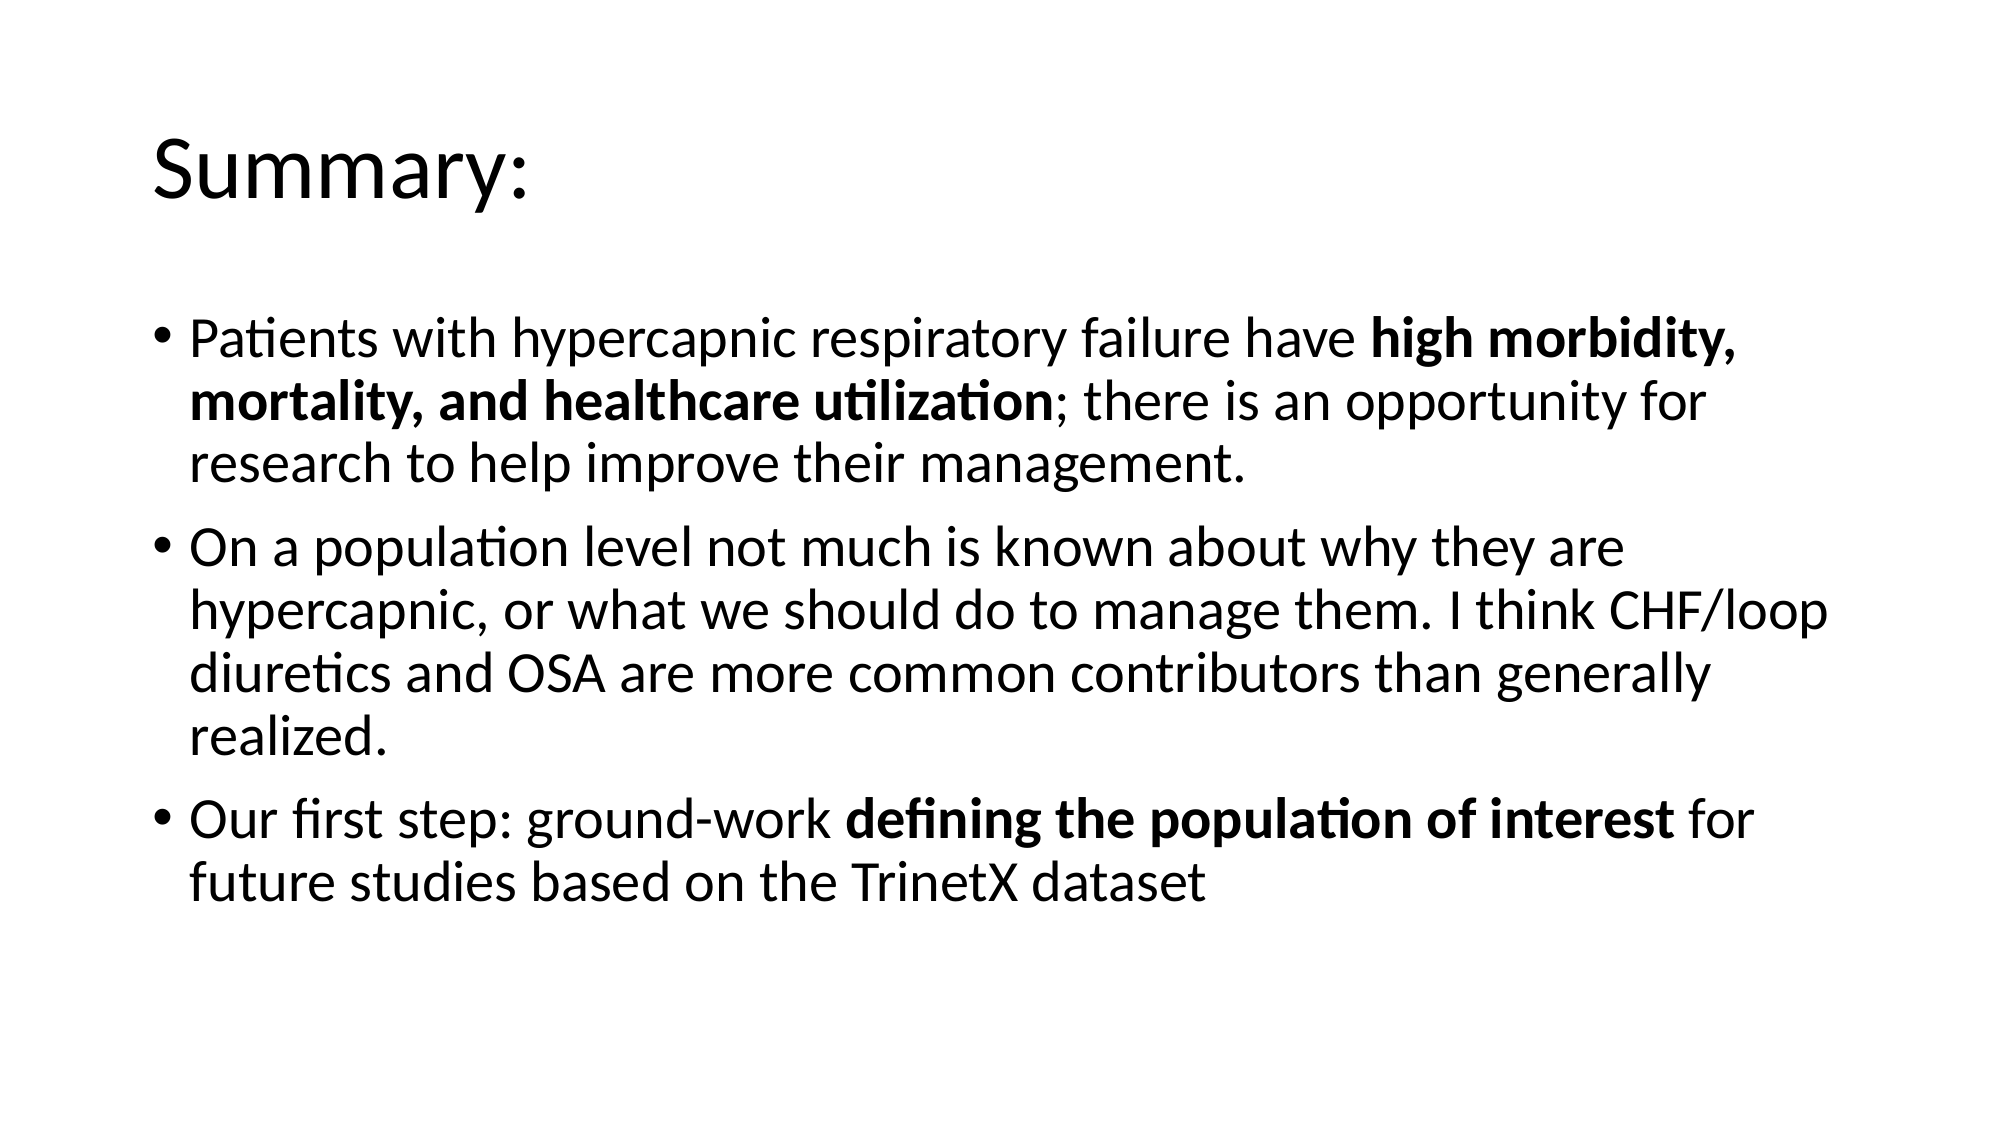

# Summary:
Patients with hypercapnic respiratory failure have high morbidity, mortality, and healthcare utilization; there is an opportunity for research to help improve their management.
On a population level not much is known about why they are hypercapnic, or what we should do to manage them. I think CHF/loop diuretics and OSA are more common contributors than generally realized.
Our first step: ground-work defining the population of interest for future studies based on the TrinetX dataset